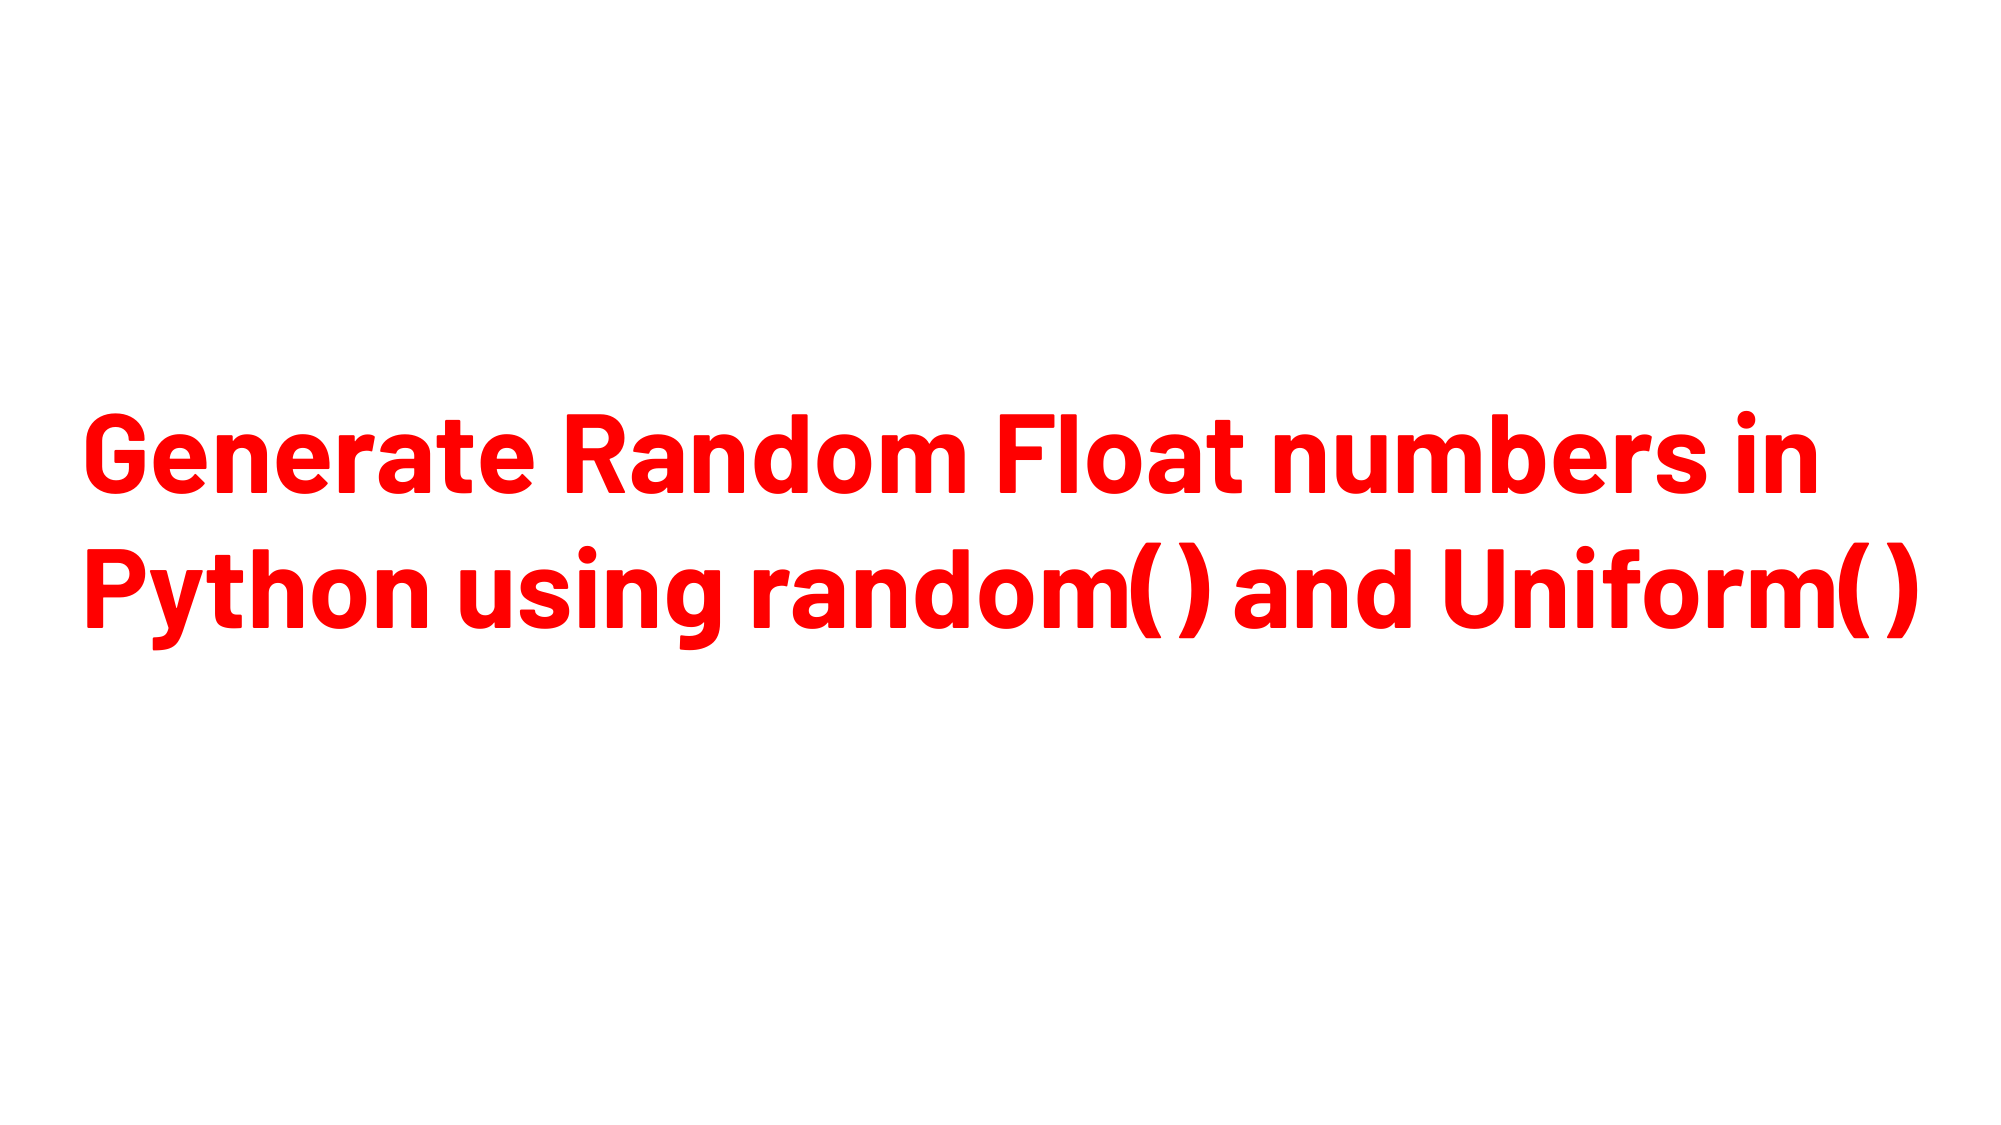

Generate Random Float numbers in
Python using random() and Uniform()